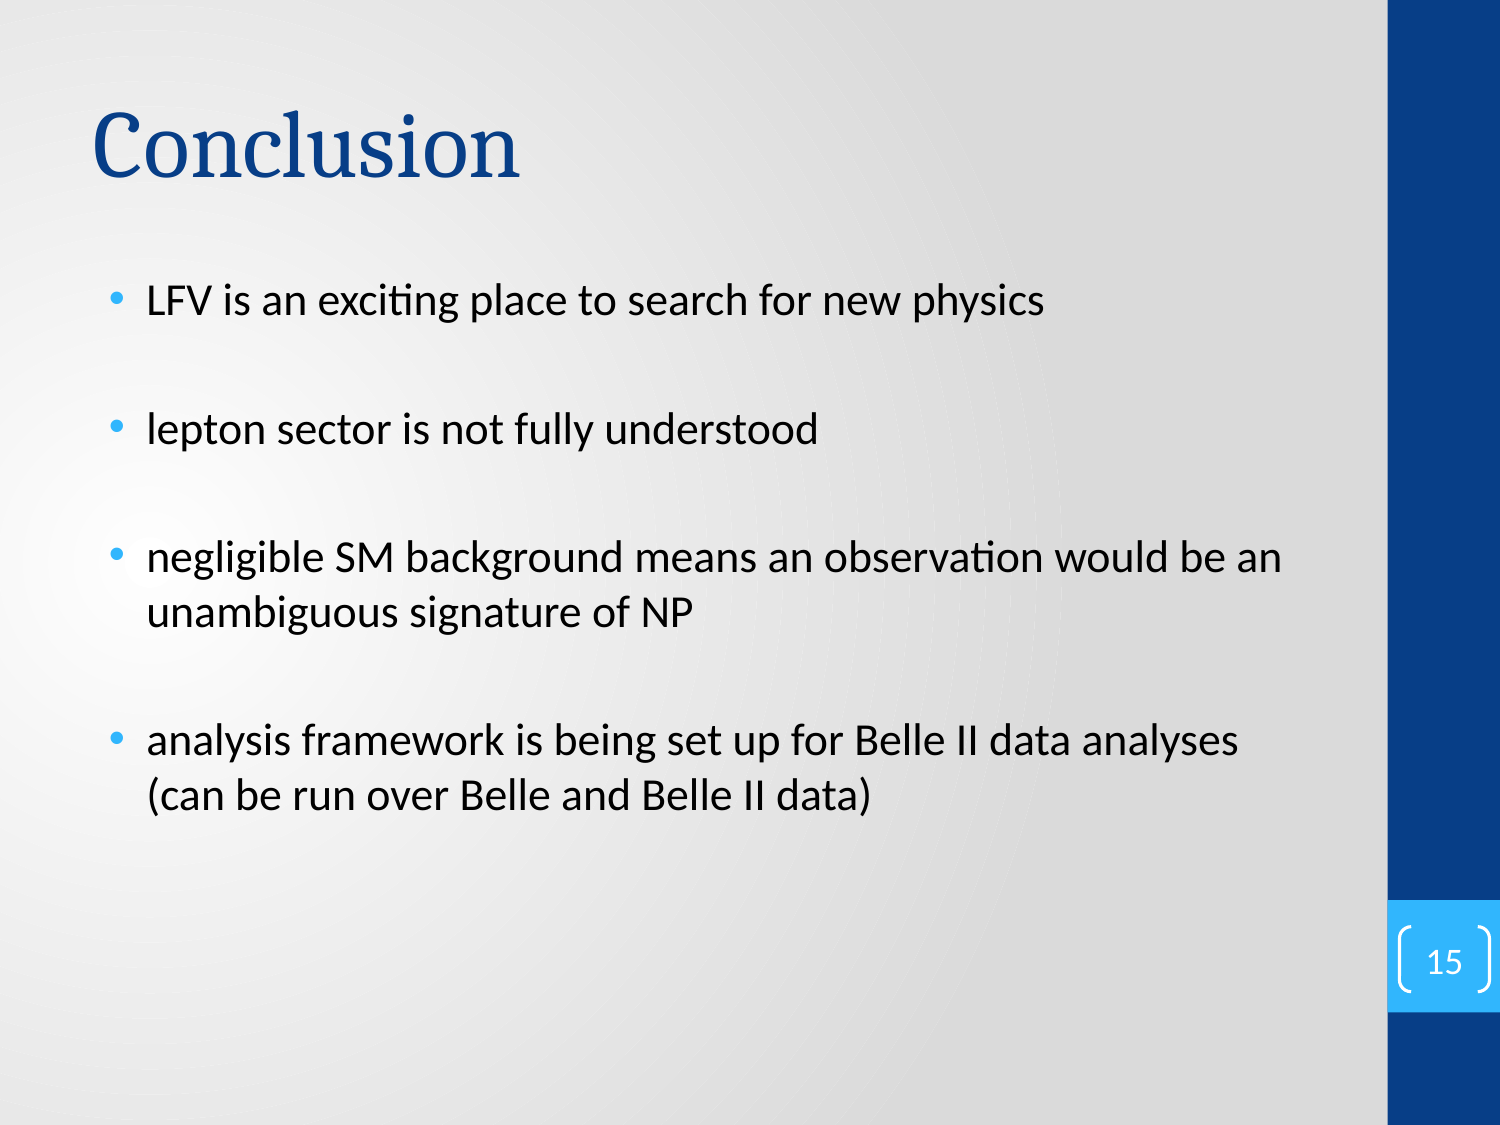

# Conclusion
LFV is an exciting place to search for new physics

lepton sector is not fully understood

negligible SM background means an observation would be an unambiguous signature of NP

analysis framework is being set up for Belle II data analyses (can be run over Belle and Belle II data)

15